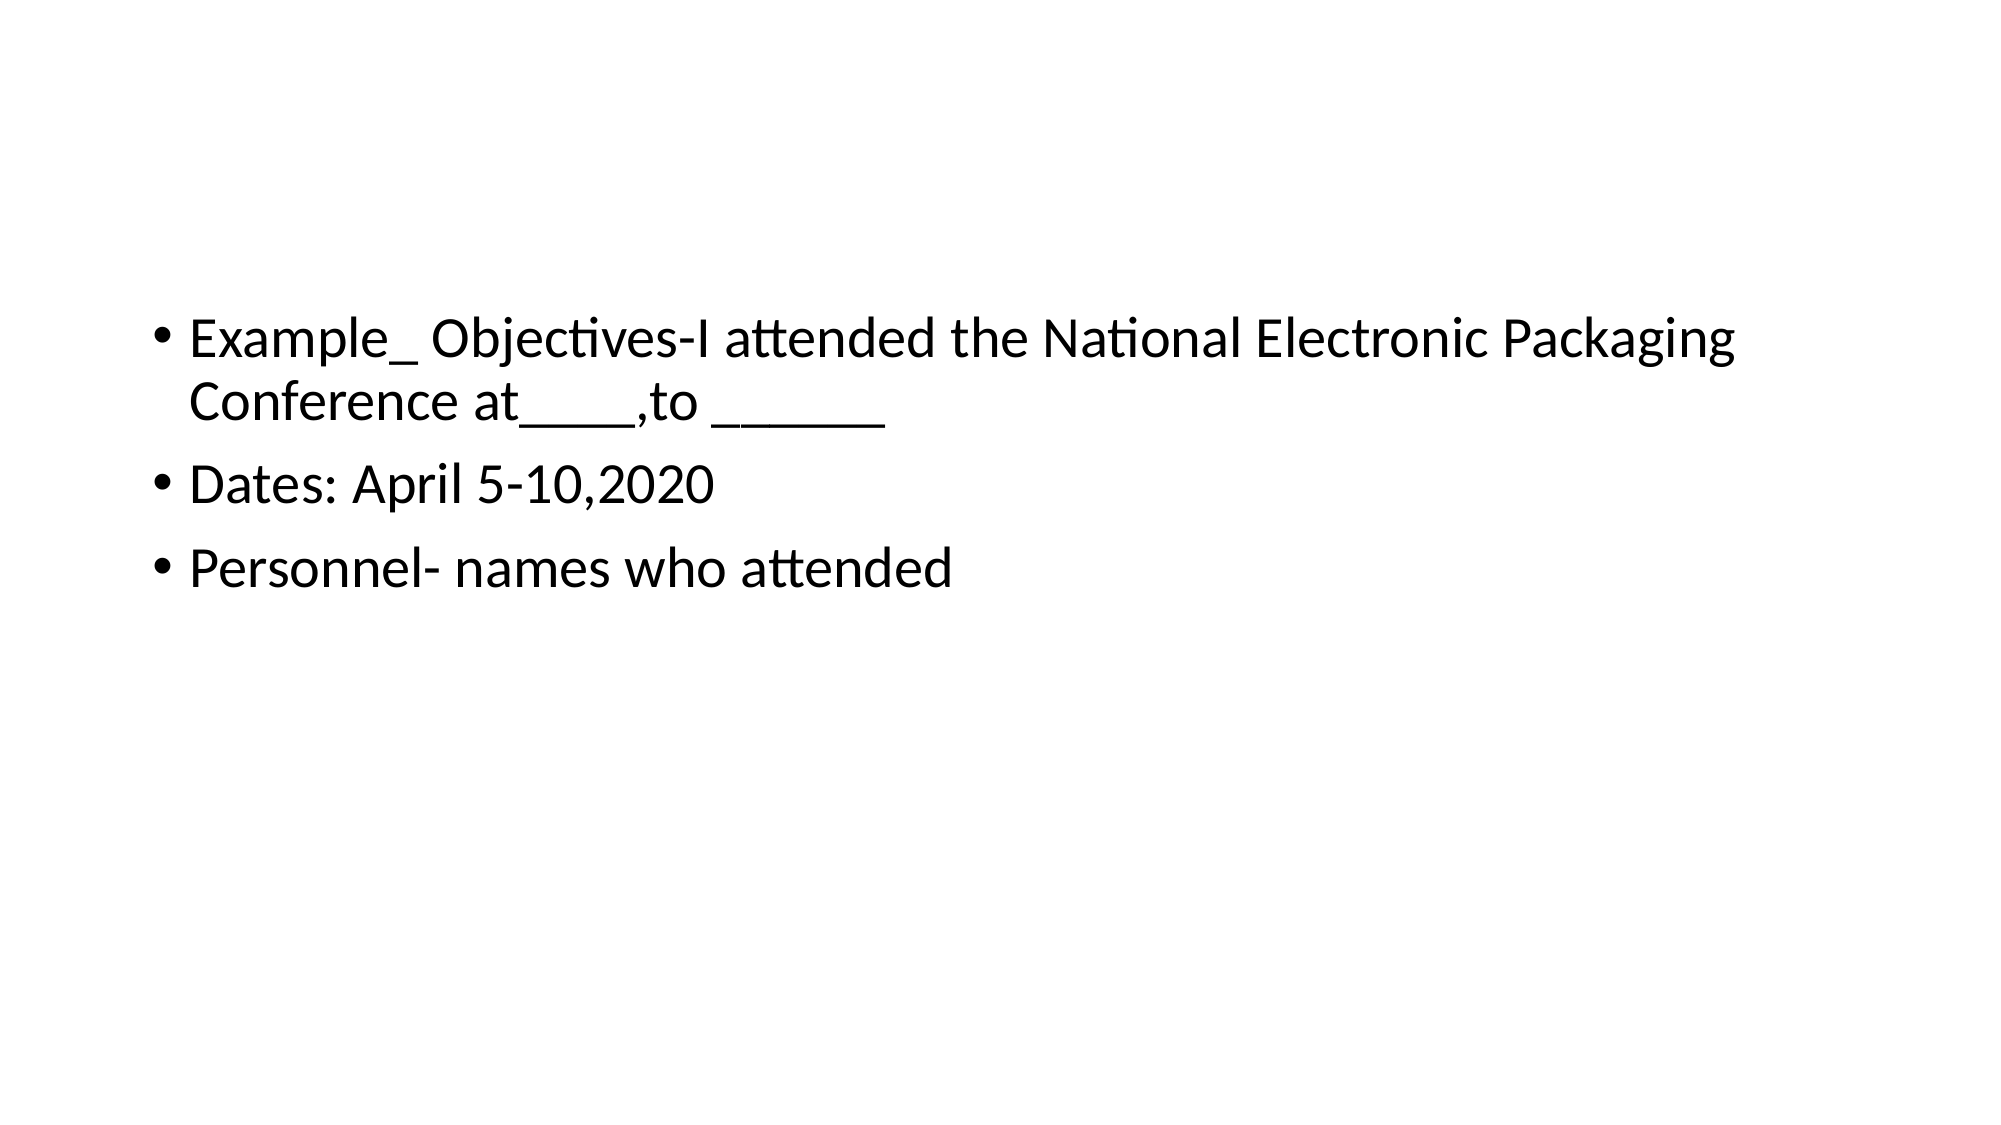

#
Example_ Objectives-I attended the National Electronic Packaging Conference at____,to ______
Dates: April 5-10,2020
Personnel- names who attended